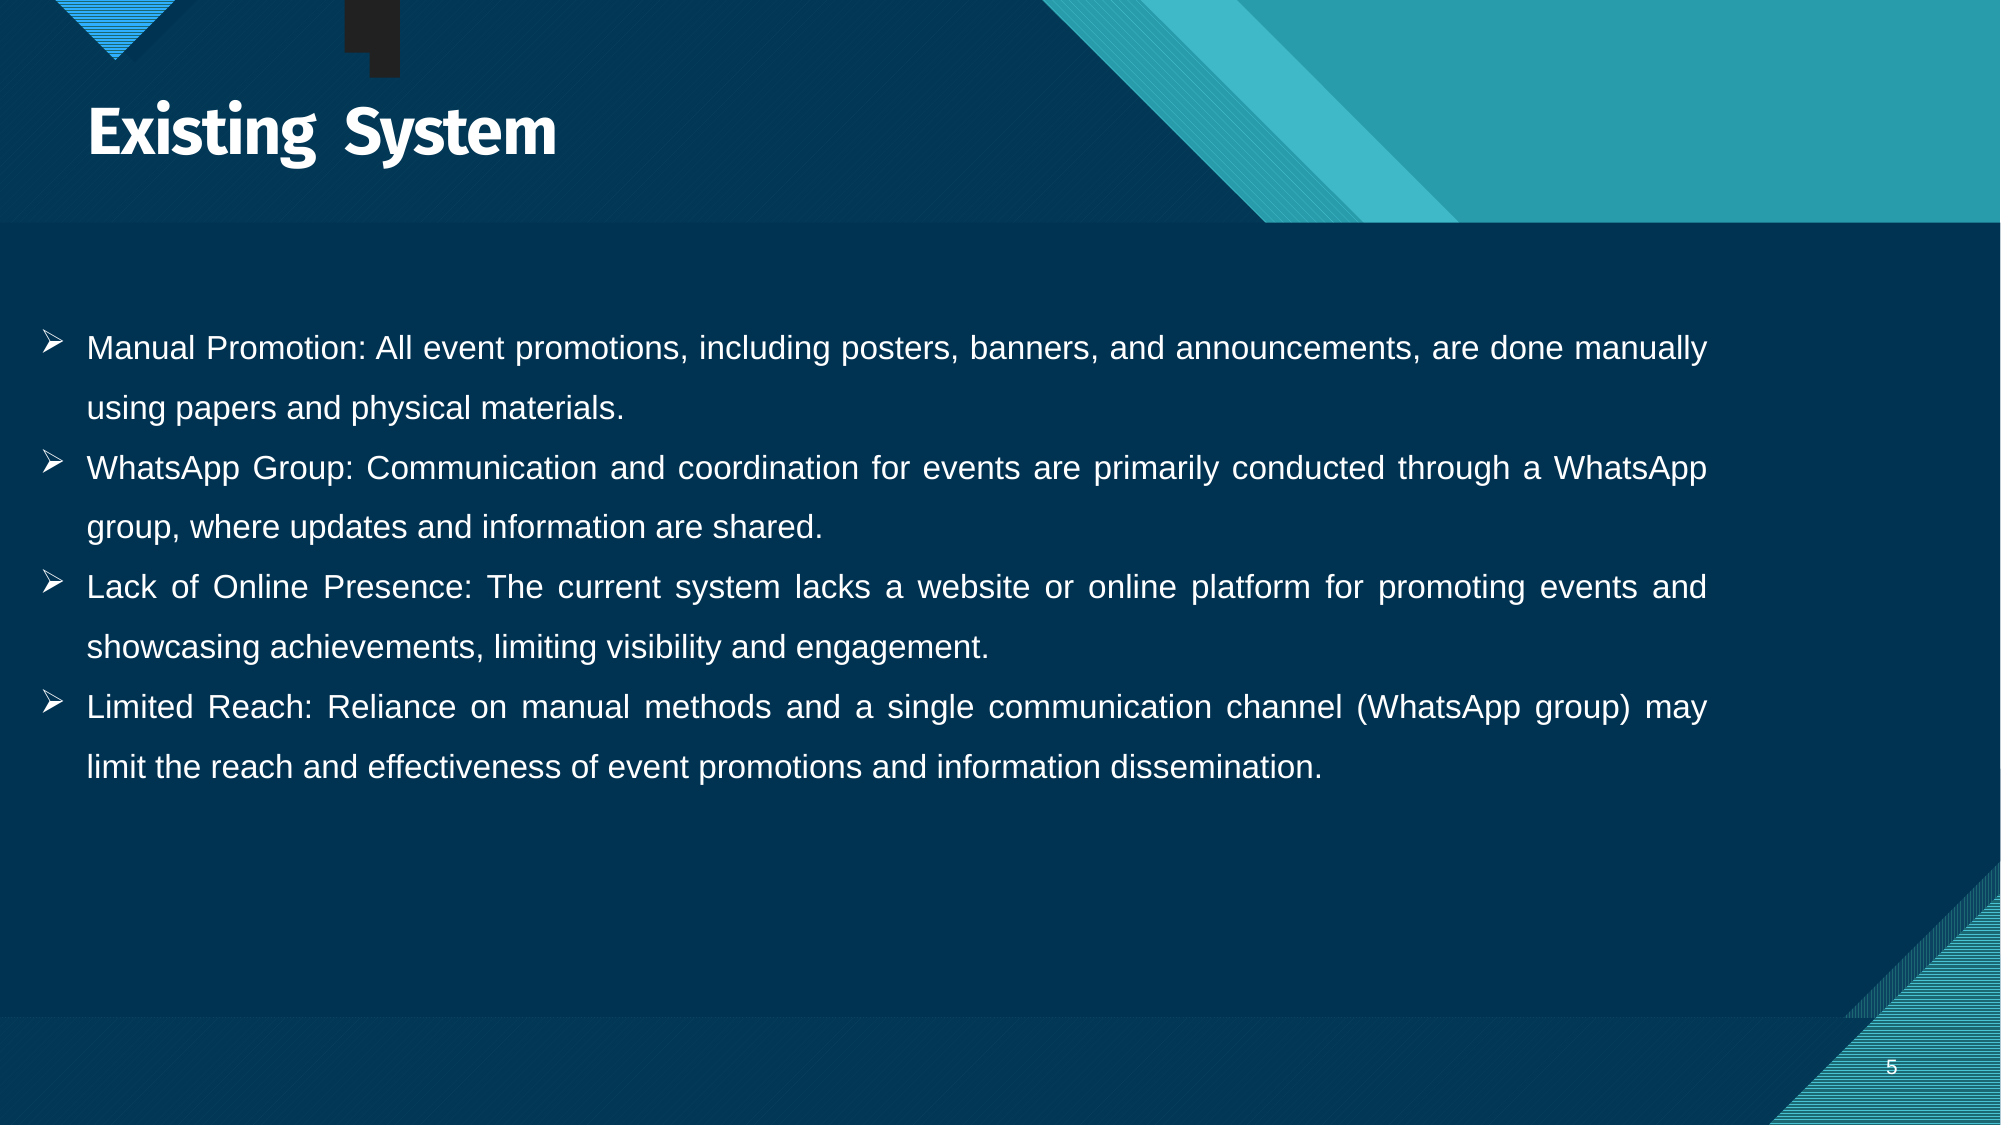

# Existing  System
Manual Promotion: All event promotions, including posters, banners, and announcements, are done manually using papers and physical materials.
WhatsApp Group: Communication and coordination for events are primarily conducted through a WhatsApp group, where updates and information are shared.
Lack of Online Presence: The current system lacks a website or online platform for promoting events and showcasing achievements, limiting visibility and engagement.
Limited Reach: Reliance on manual methods and a single communication channel (WhatsApp group) may limit the reach and effectiveness of event promotions and information dissemination.

5